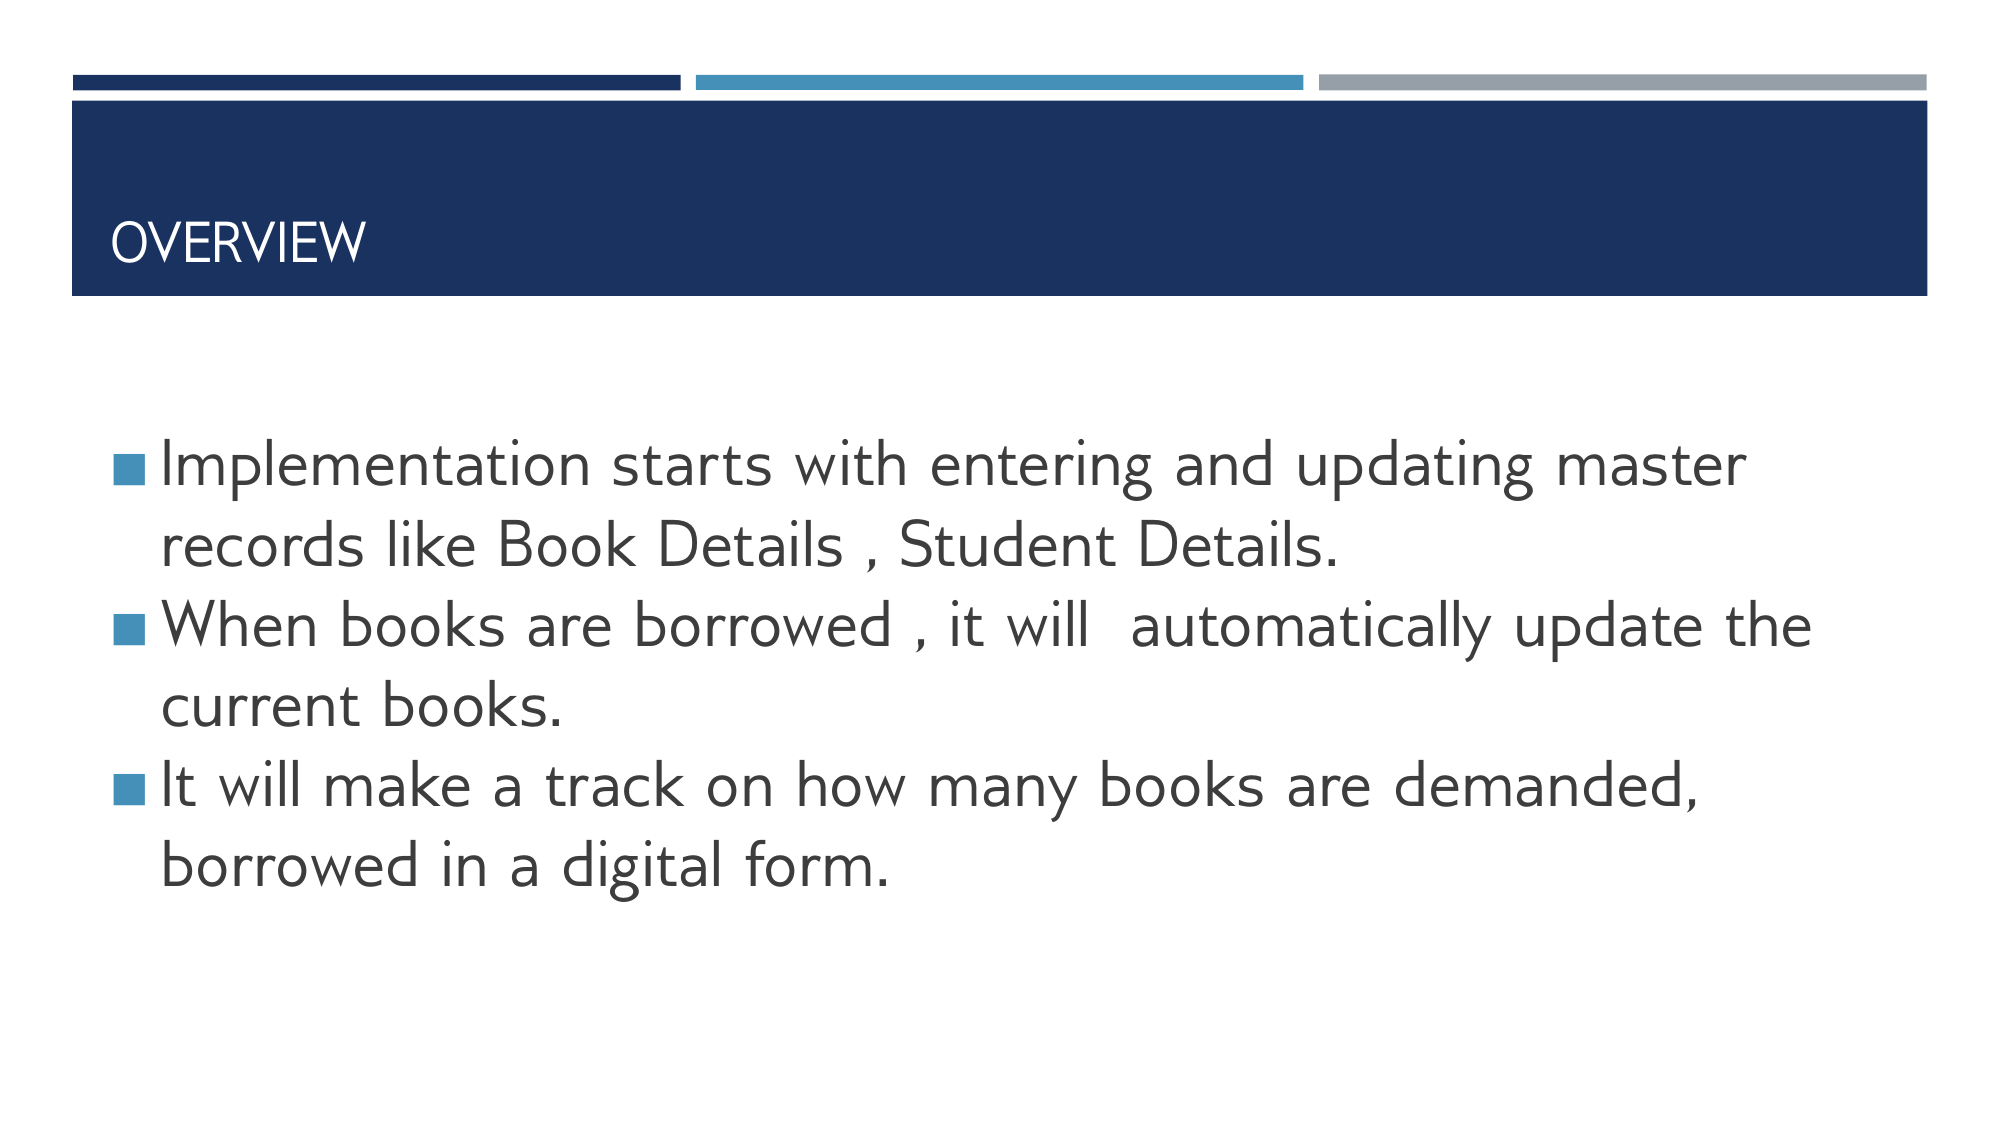

# OVERVIEW
Implementation starts with entering and updating master records like Book Details , Student Details.
When books are borrowed , it will  automatically update the current books.
It will make a track on how many books are demanded, borrowed in a digital form.